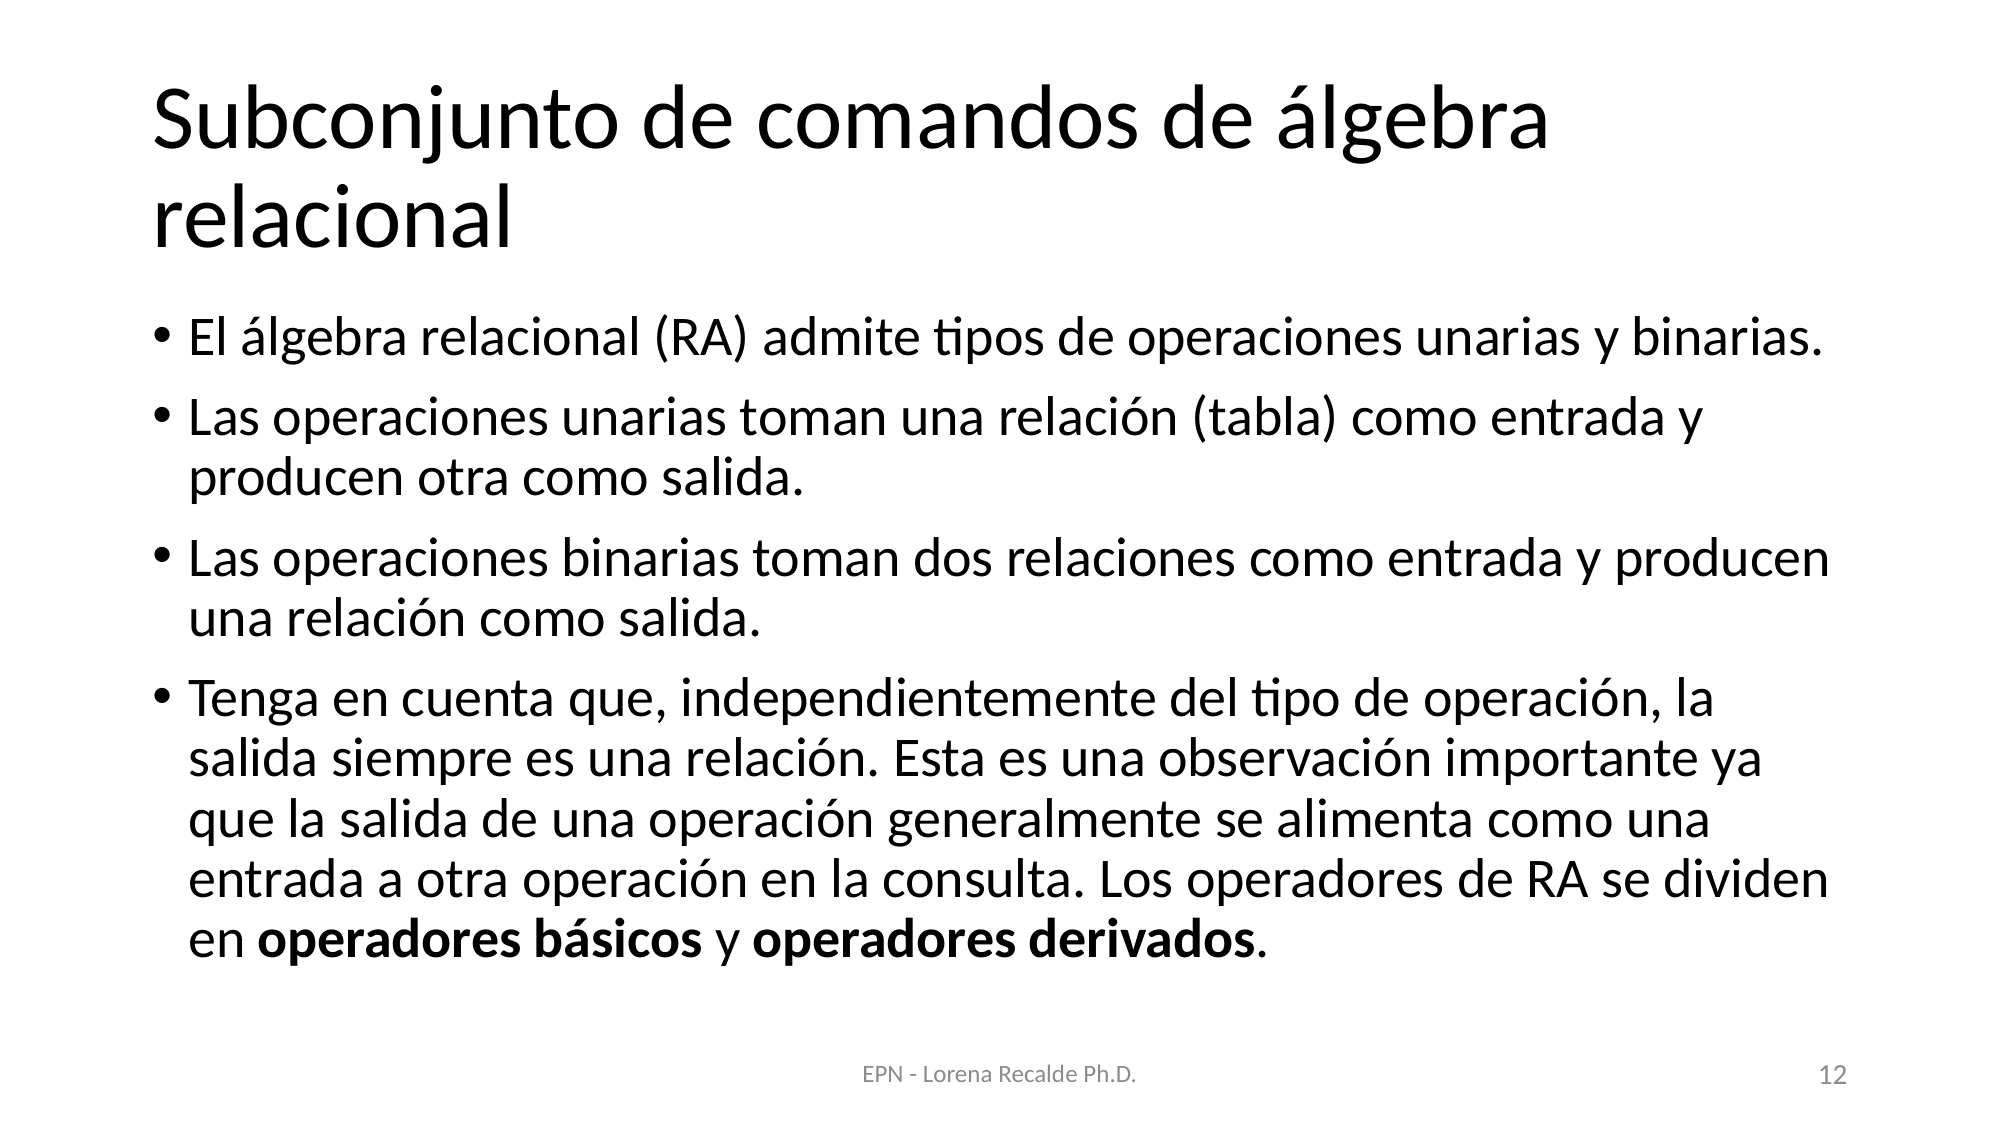

# Subconjunto de comandos de álgebra relacional
El álgebra relacional (RA) admite tipos de operaciones unarias y binarias.
Las operaciones unarias toman una relación (tabla) como entrada y producen otra como salida.
Las operaciones binarias toman dos relaciones como entrada y producen una relación como salida.
Tenga en cuenta que, independientemente del tipo de operación, la salida siempre es una relación. Esta es una observación importante ya que la salida de una operación generalmente se alimenta como una entrada a otra operación en la consulta. Los operadores de RA se dividen en operadores básicos y operadores derivados.
EPN - Lorena Recalde Ph.D.
12